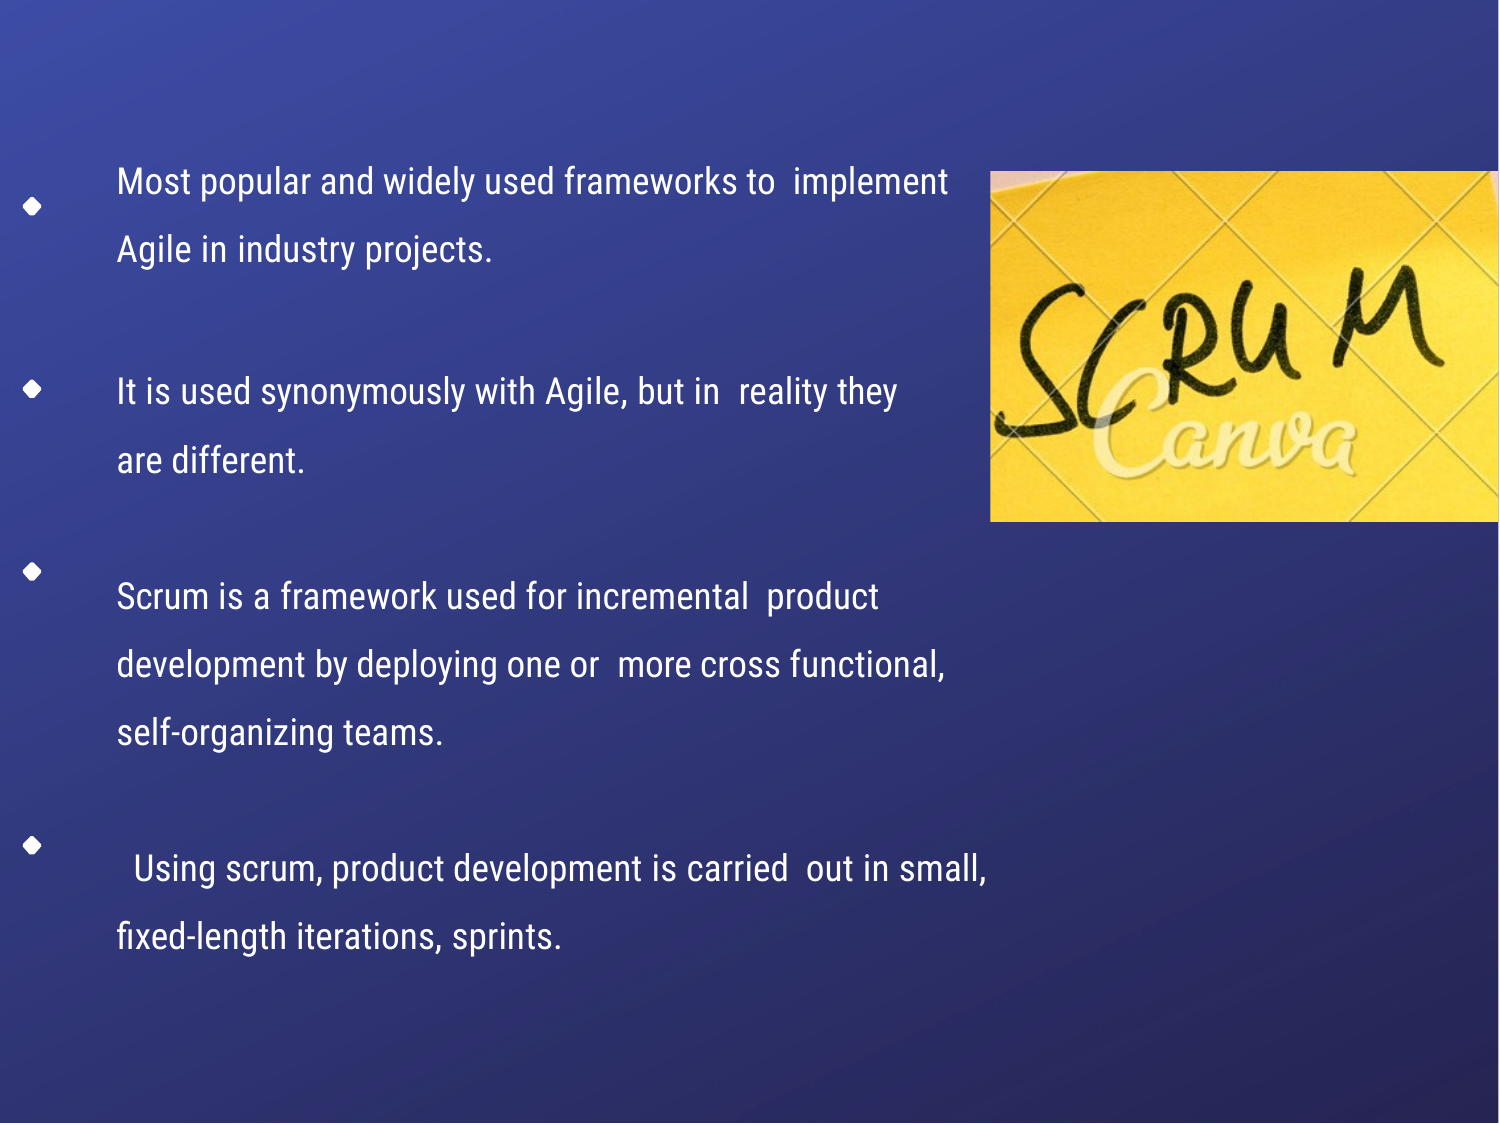

Most popular and widely used frameworks to  implement Agile in industry projects.

It is used synonymously with Agile, but in  reality they are different.

Scrum is a framework used for incremental  product development by deploying one or  more cross functional, self-organizing teams.

  Using scrum, product development is carried  out in small, fixed-length iterations, sprints.